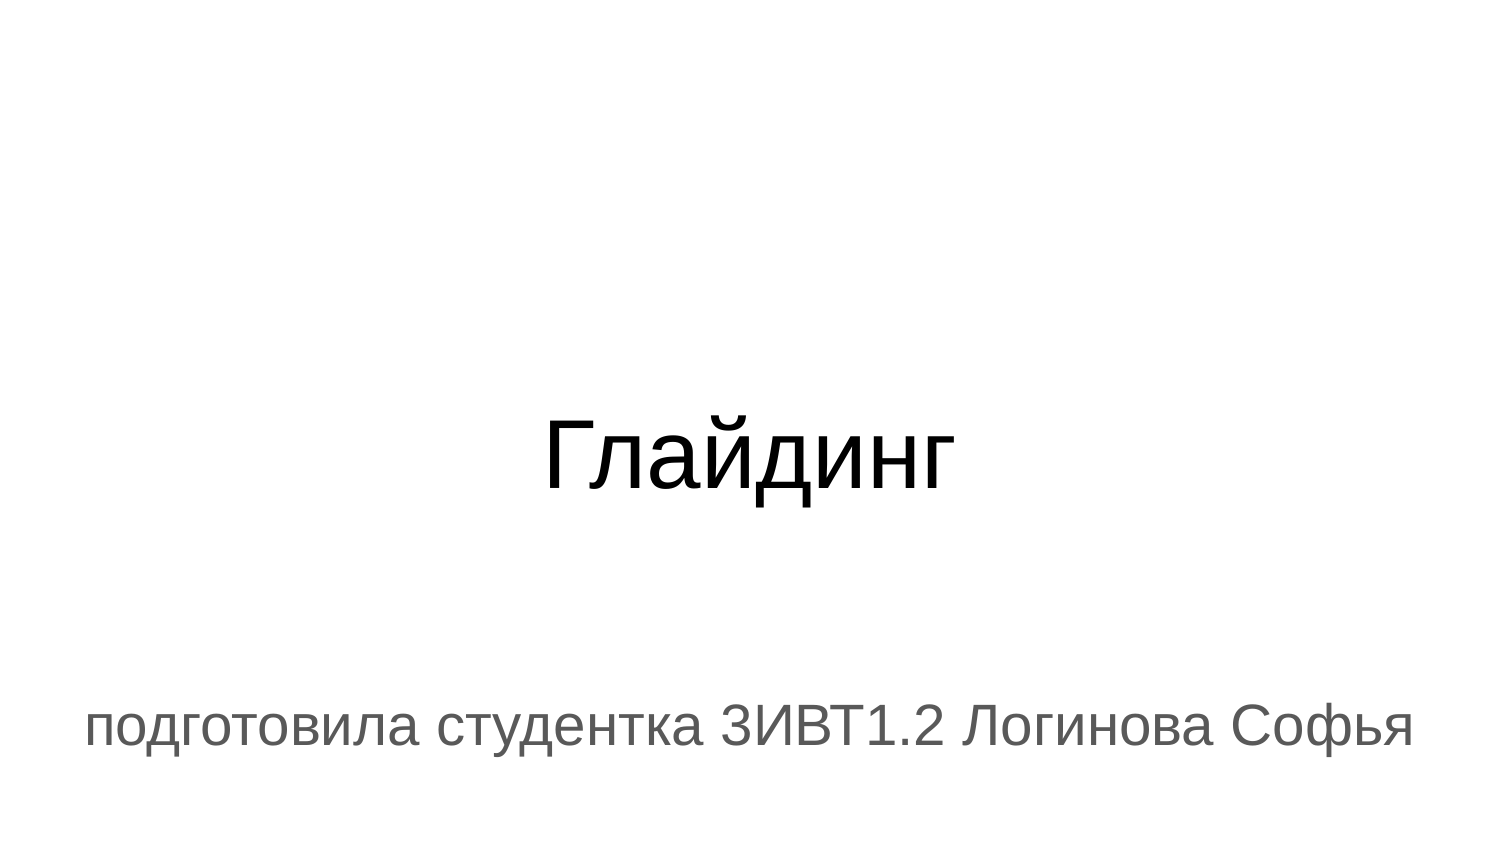

# Глайдинг
подготовила студентка 3ИВТ1.2 Логинова Софья